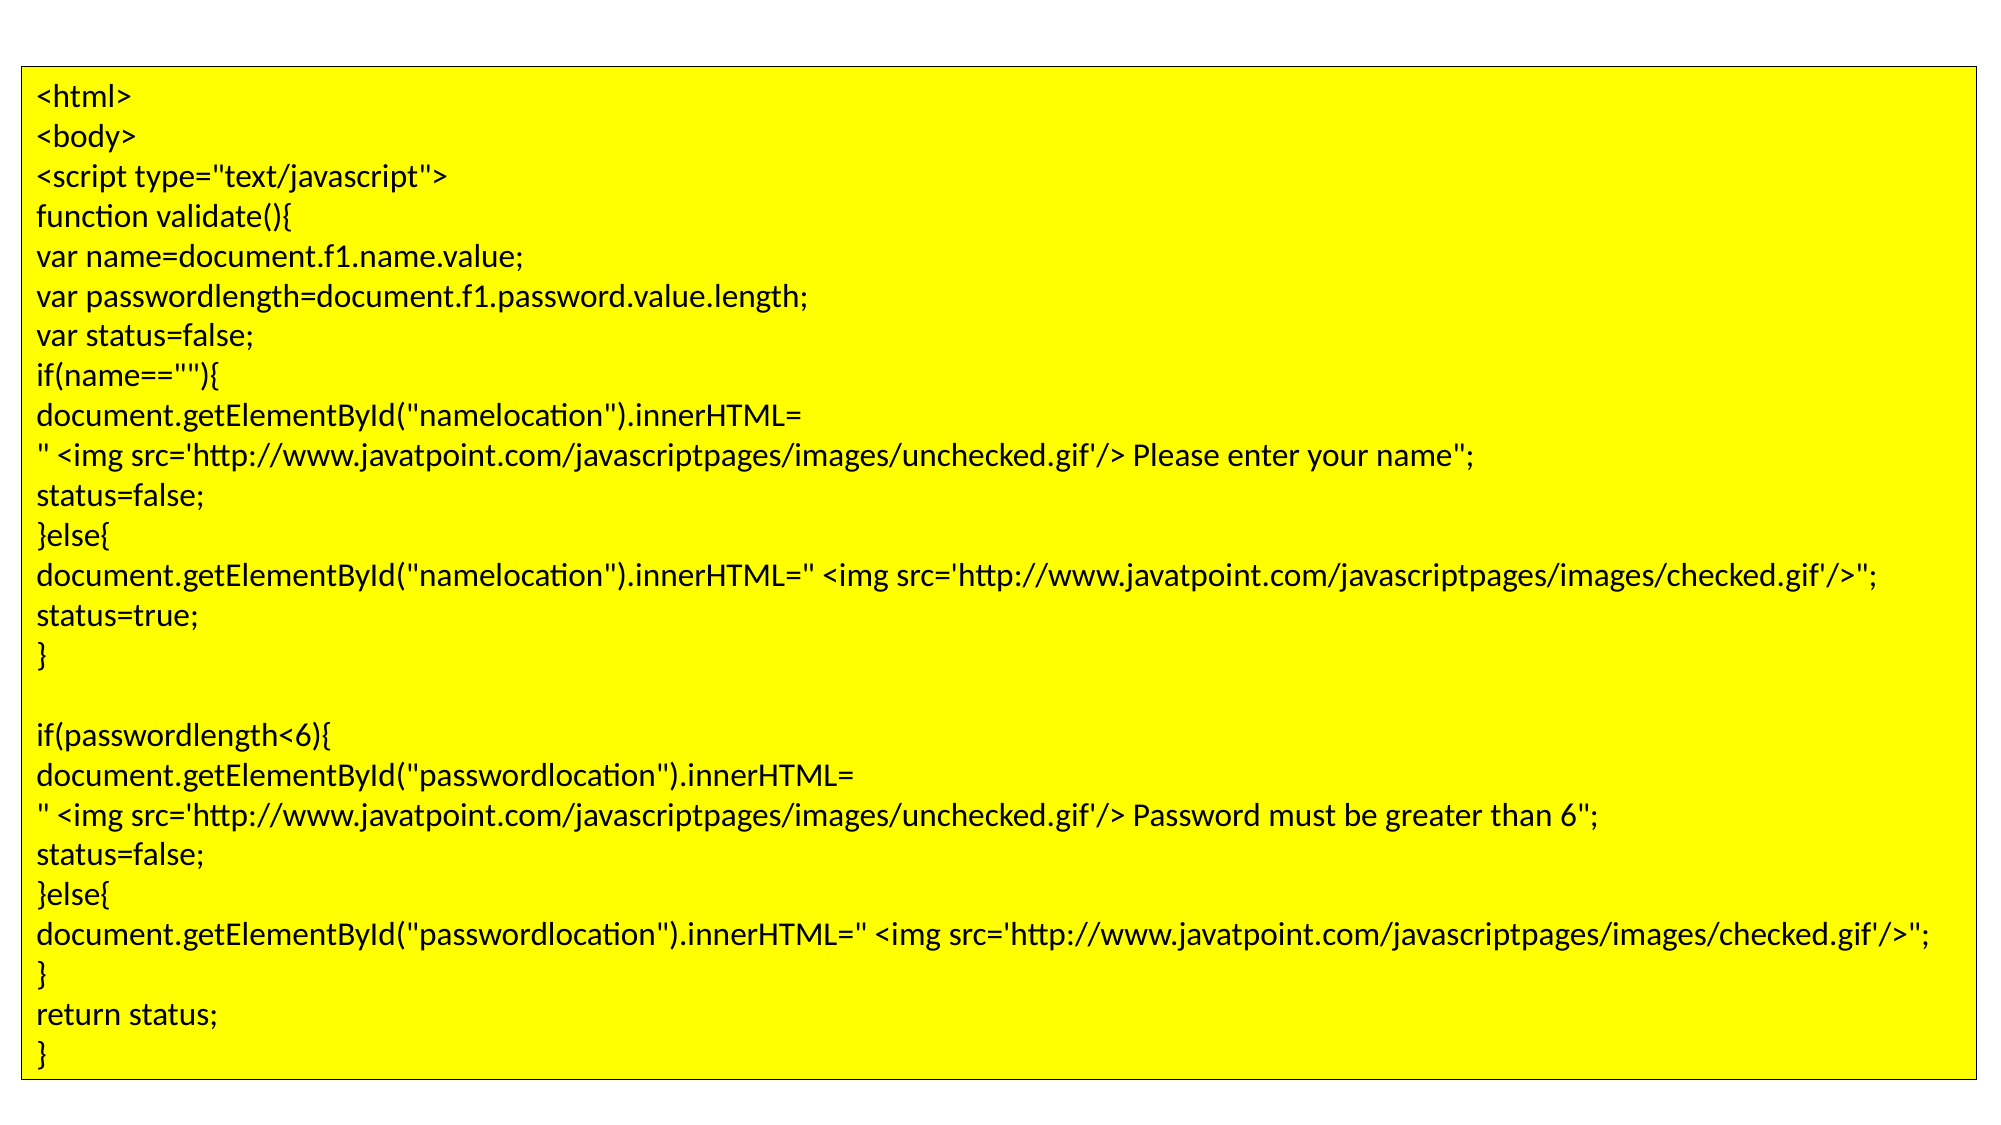

<html>
<body>
<script type="text/javascript">
function validate(){
var name=document.f1.name.value;
var passwordlength=document.f1.password.value.length;
var status=false;
if(name==""){
document.getElementById("namelocation").innerHTML=
" <img src='http://www.javatpoint.com/javascriptpages/images/unchecked.gif'/> Please enter your name";
status=false;
}else{
document.getElementById("namelocation").innerHTML=" <img src='http://www.javatpoint.com/javascriptpages/images/checked.gif'/>";
status=true;
}

if(passwordlength<6){
document.getElementById("passwordlocation").innerHTML=
" <img src='http://www.javatpoint.com/javascriptpages/images/unchecked.gif'/> Password must be greater than 6";
status=false;
}else{
document.getElementById("passwordlocation").innerHTML=" <img src='http://www.javatpoint.com/javascriptpages/images/checked.gif'/>";
}
return status;
}